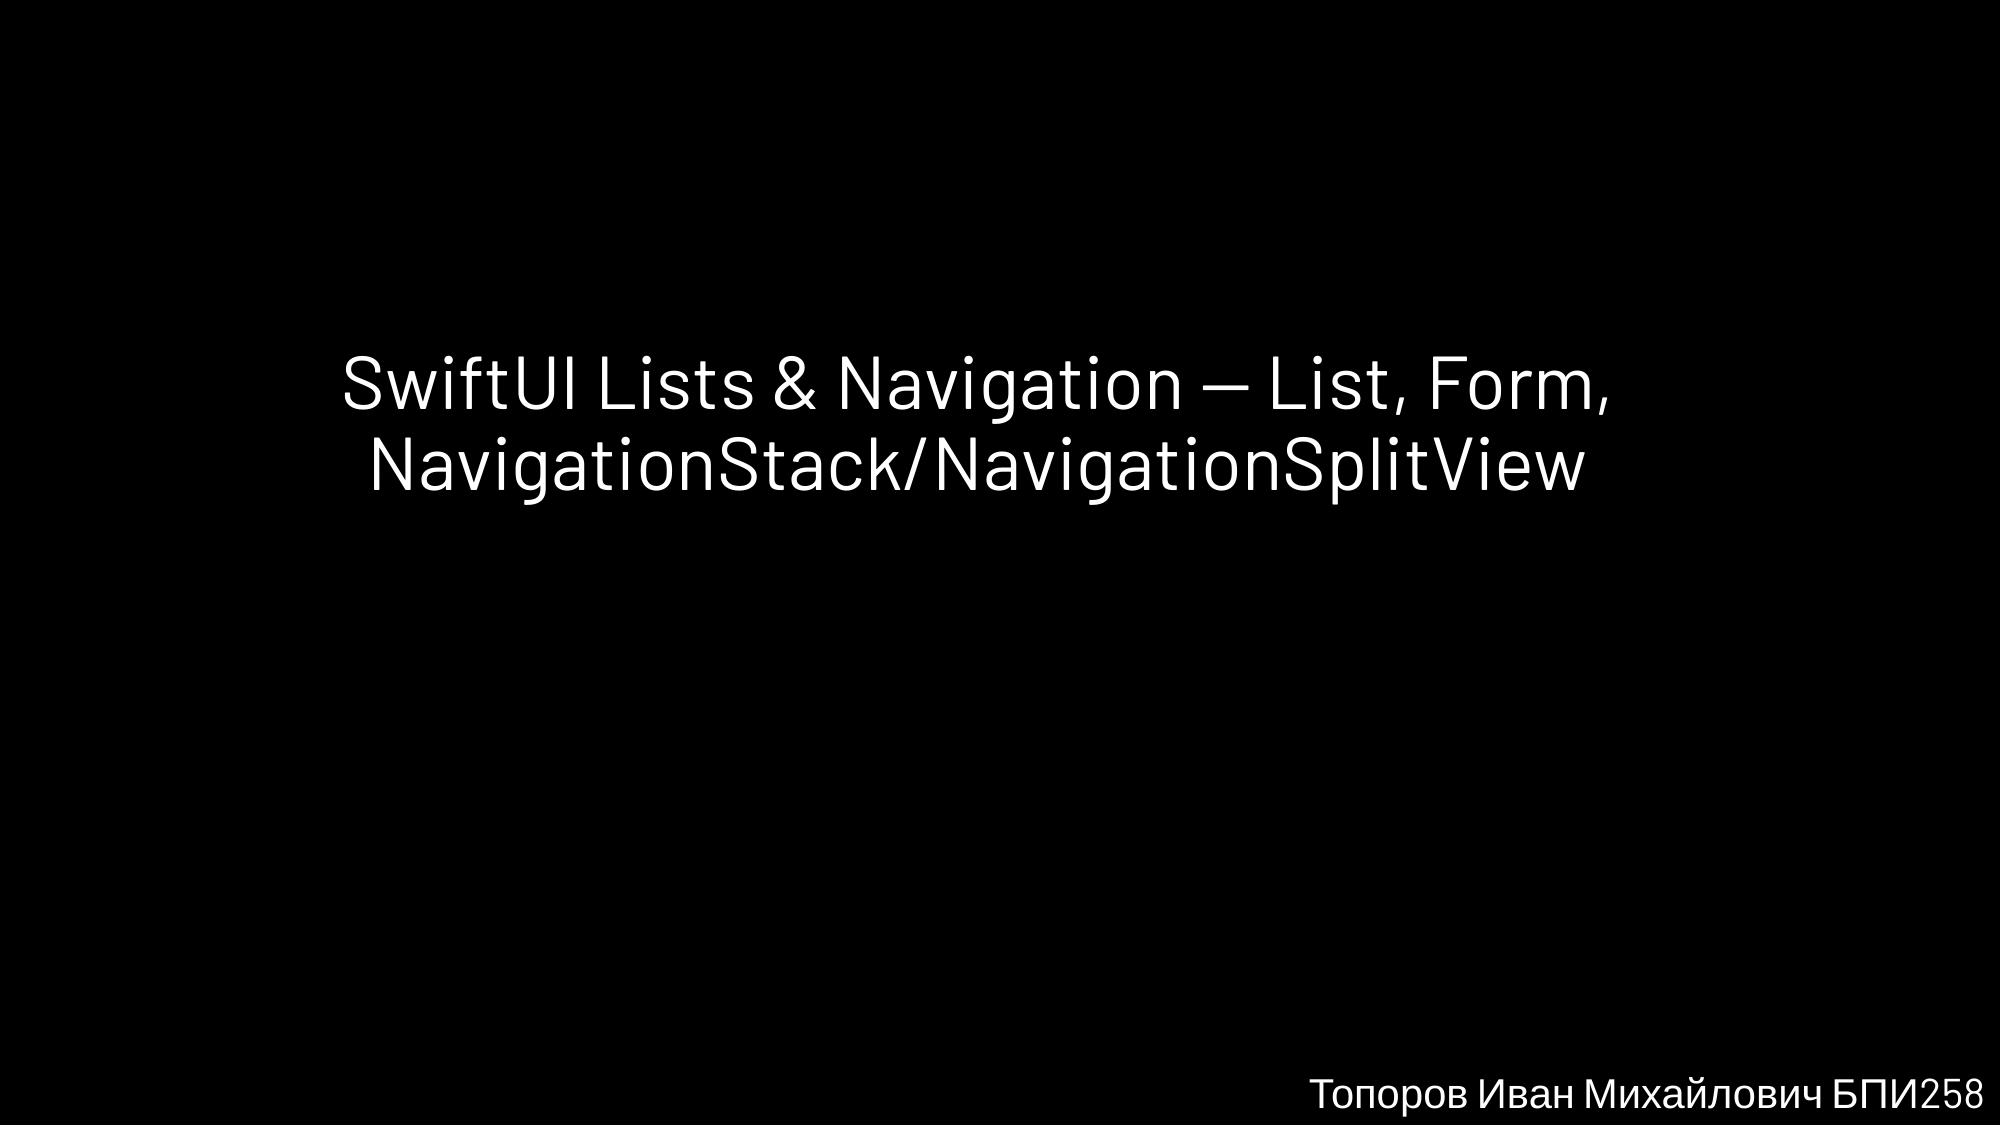

# SwiftUI Lists & Navigation — List, Form, NavigationStack/NavigationSplitView
Топоров Иван Михайлович БПИ258